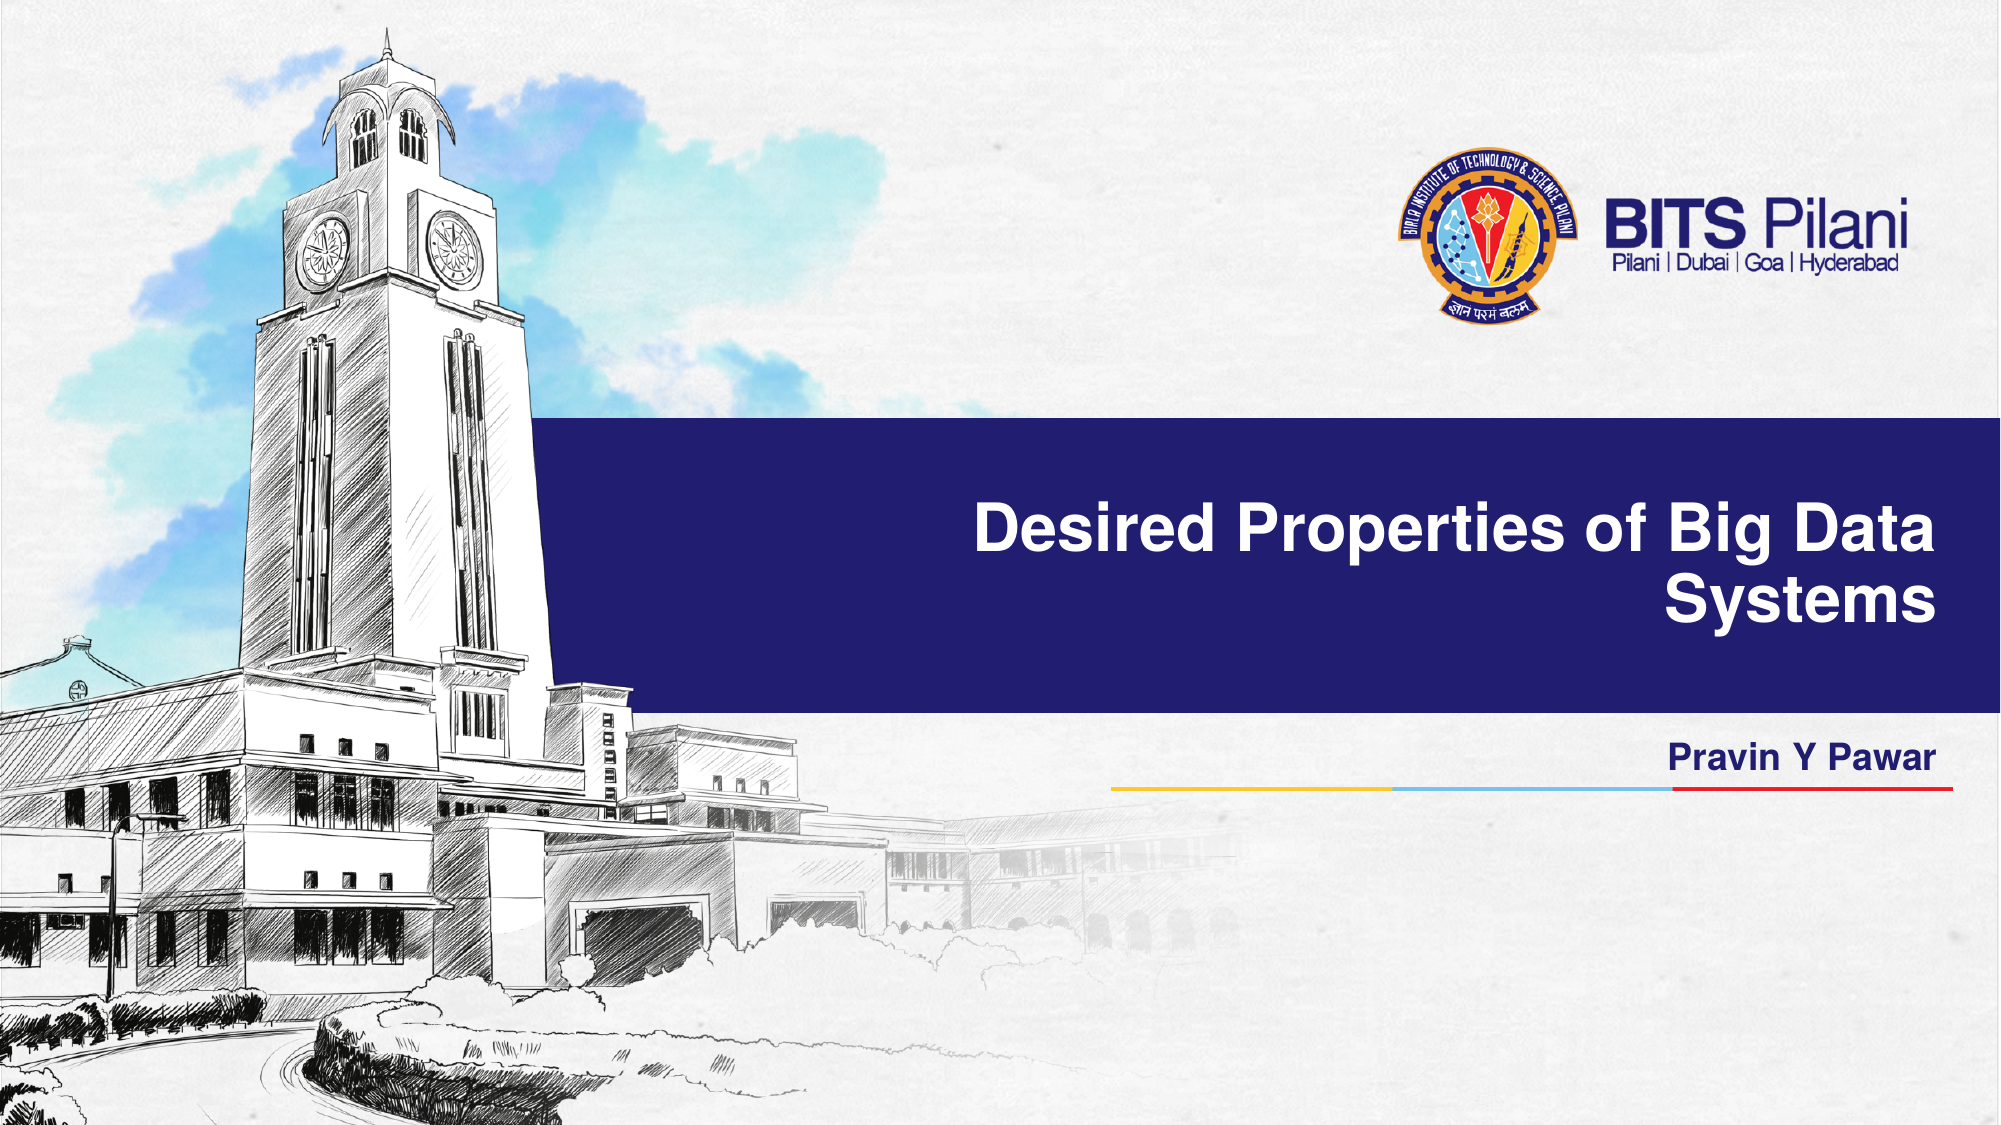

# Desired Properties of Big Data Systems
Pravin Y Pawar